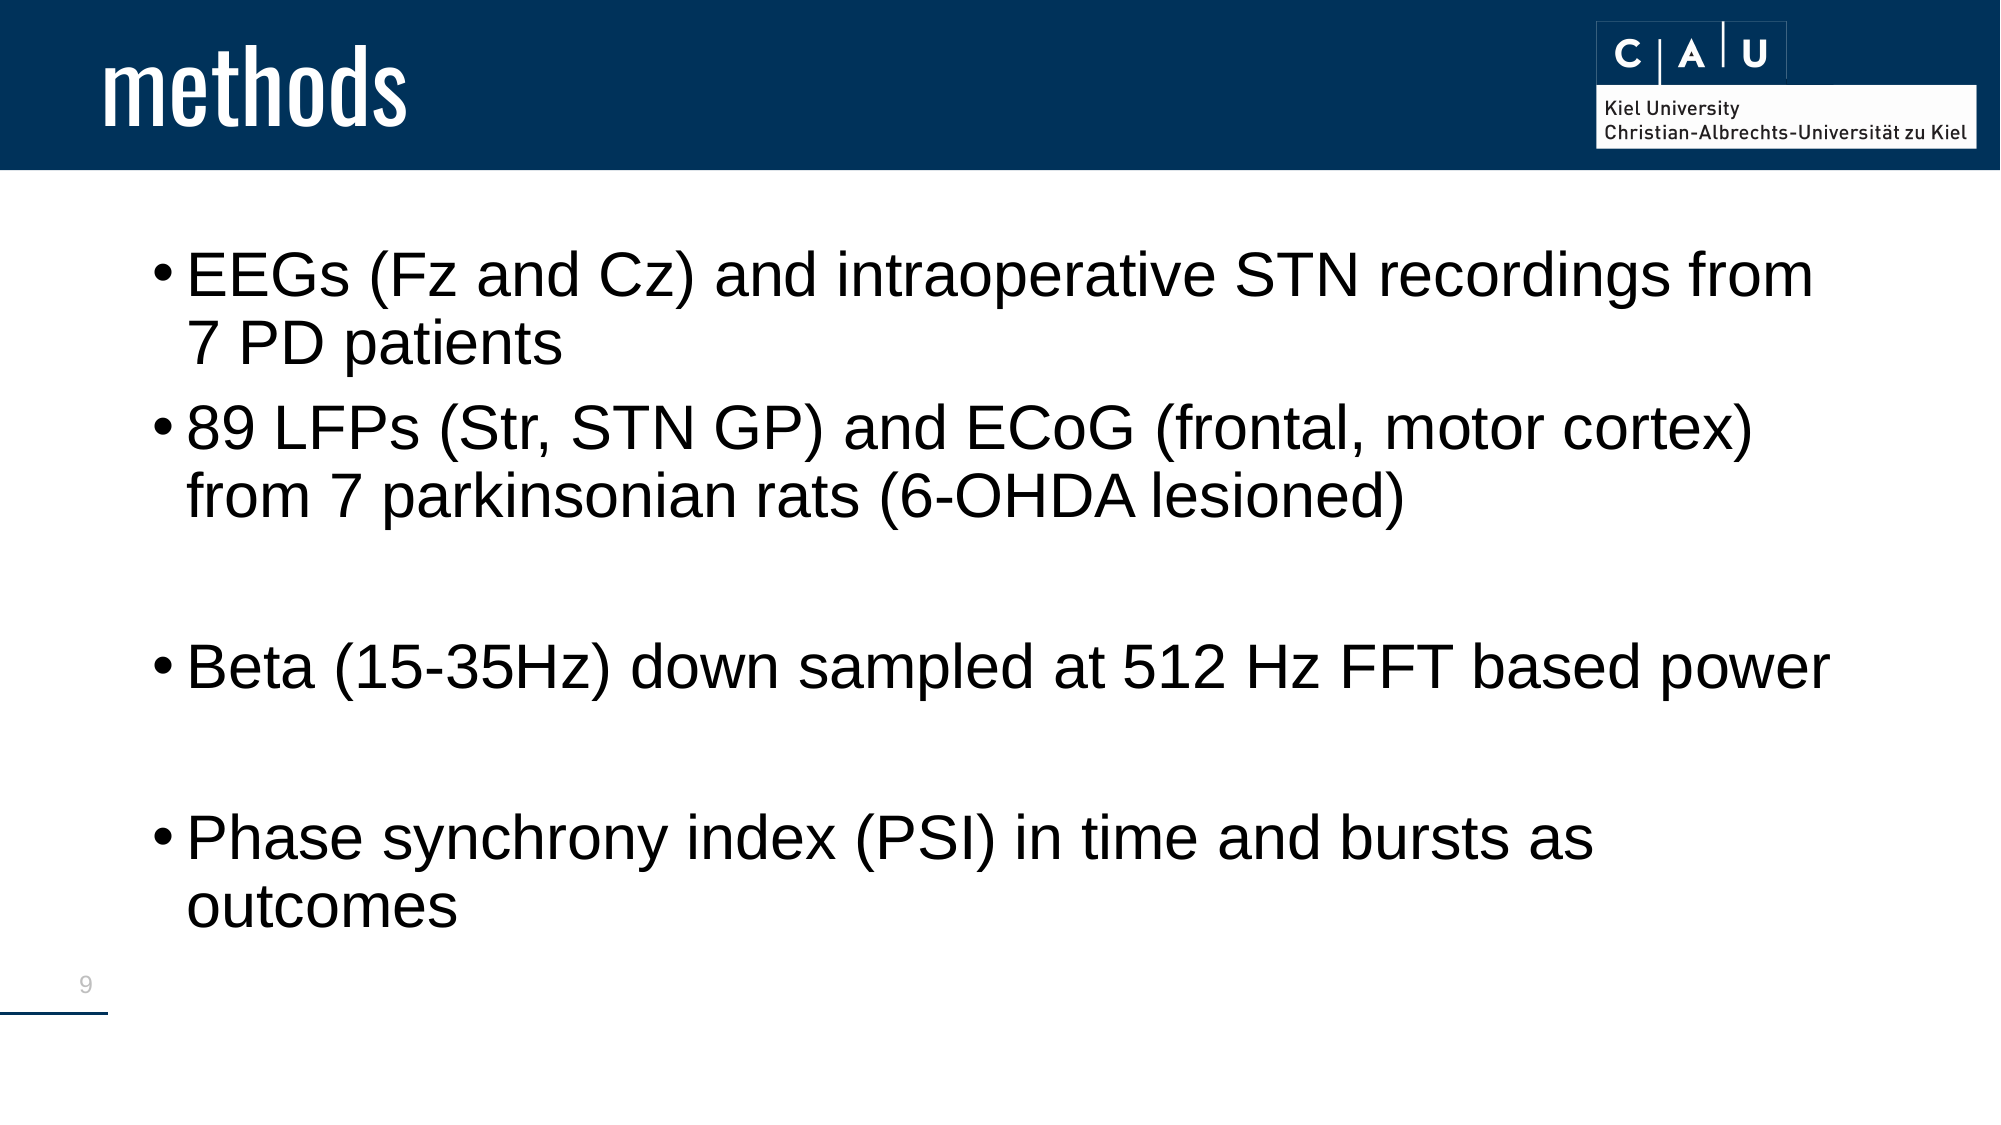

# methods

EEGs (Fz and Cz) and intraoperative STN recordings from 7 PD patients
89 LFPs (Str, STN GP) and ECoG (frontal, motor cortex)  from 7 parkinsonian rats (6-OHDA lesioned)

Beta (15-35Hz) down sampled at 512 Hz FFT based power

Phase synchrony index (PSI) in time and bursts as outcomes
9